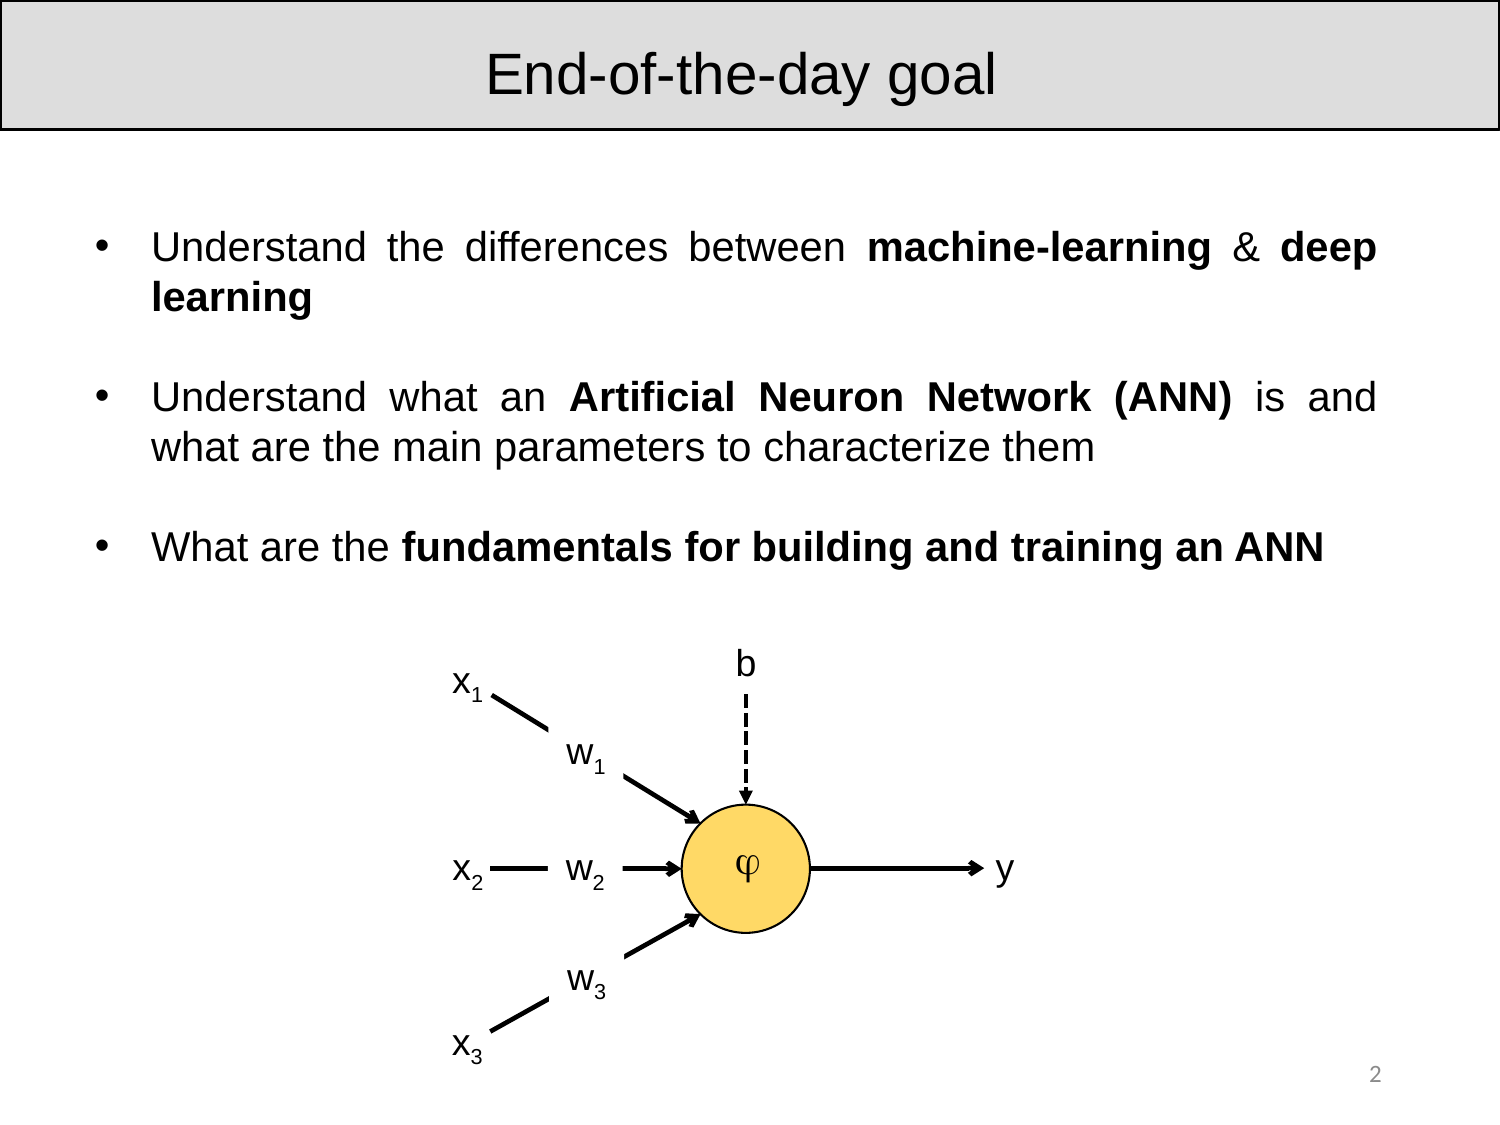

End-of-the-day goal
Understand the differences between machine-learning & deep learning

Understand what an Artificial Neuron Network (ANN) is and what are the main parameters to characterize them

What are the fundamentals for building and training an ANN

b
x1
w1

w2
y
x2
w3
x3
ϕ
2